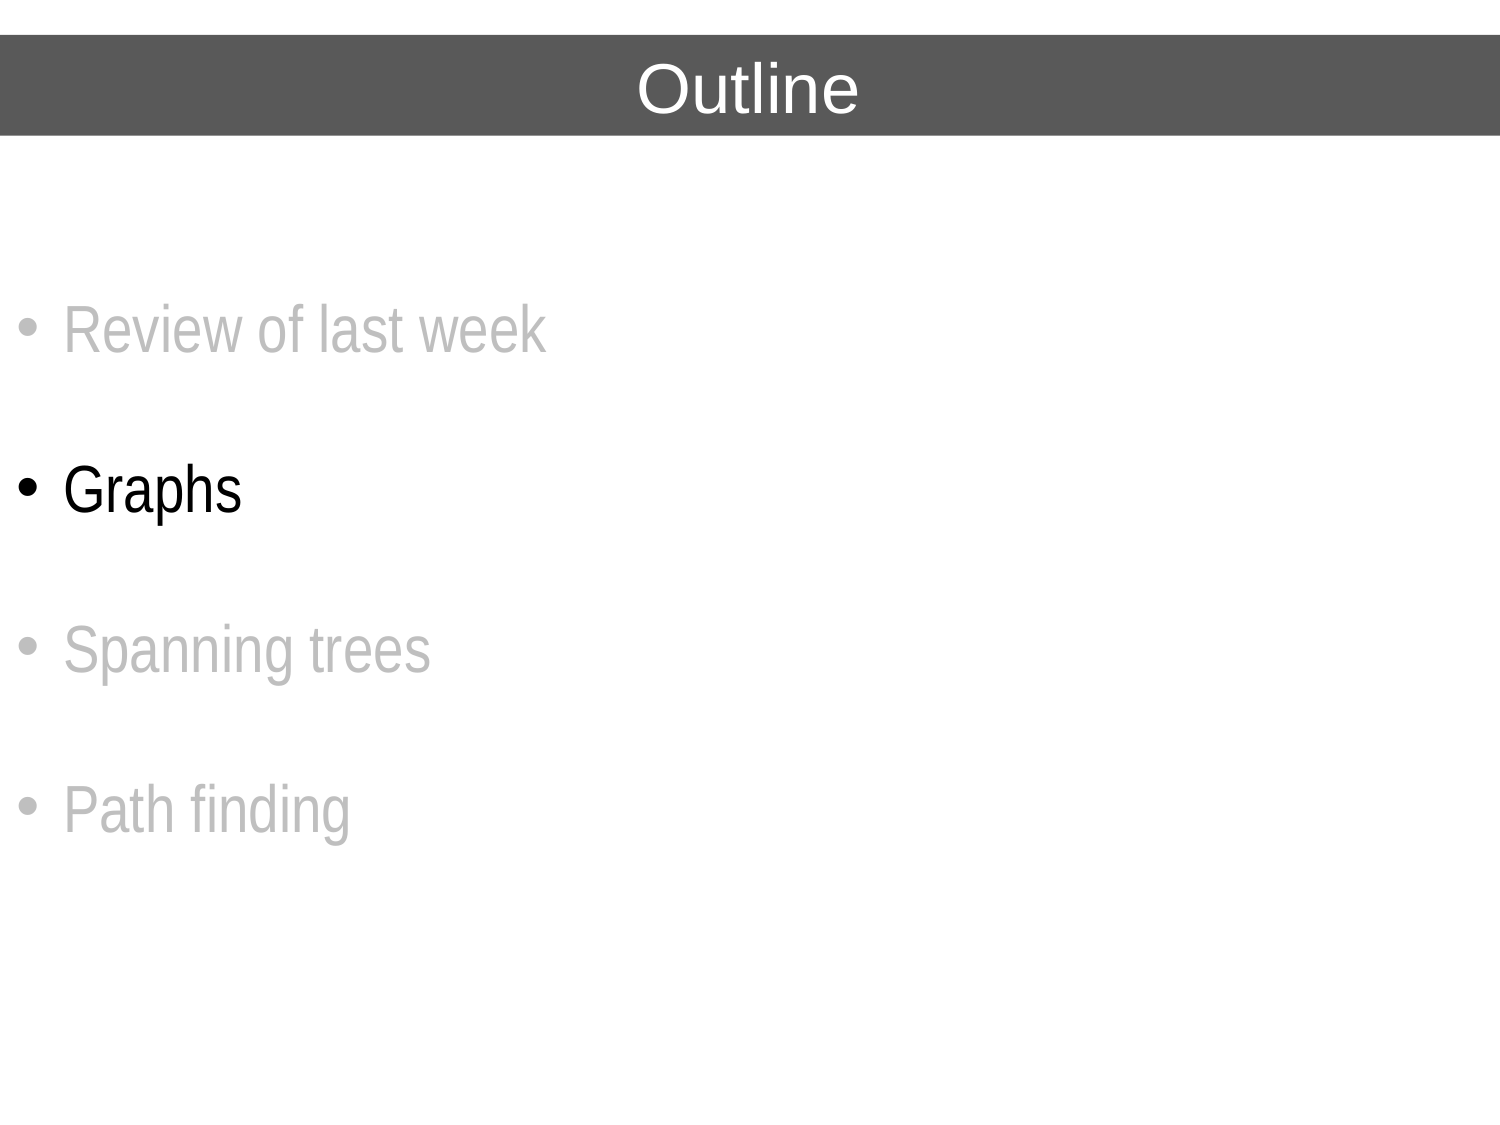

# Outline
Review of last week

Graphs

Spanning trees

Path finding